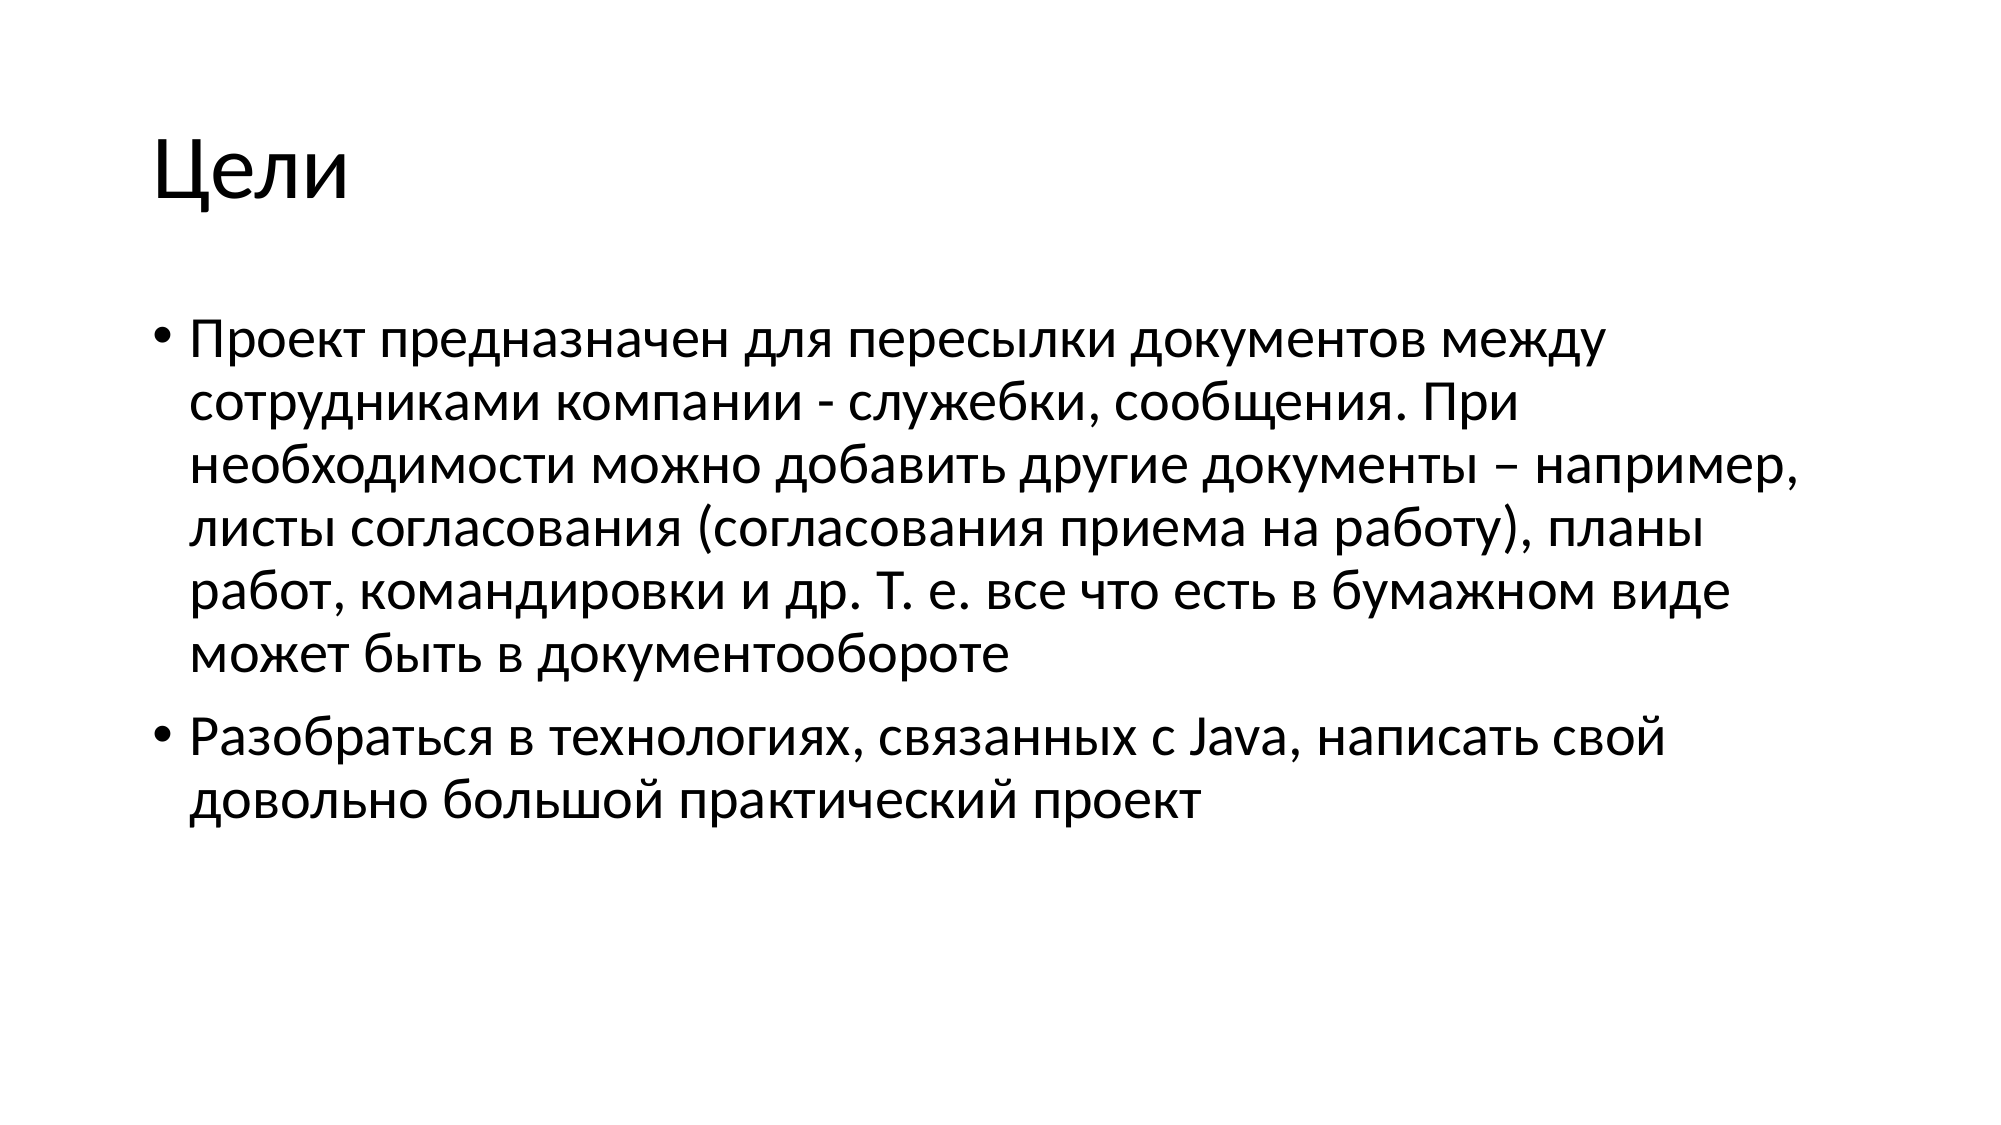

# Цели
Проект предназначен для пересылки документов между сотрудниками компании - служебки, сообщения. При необходимости можно добавить другие документы – например, листы согласования (согласования приема на работу), планы работ, командировки и др. Т. е. все что есть в бумажном виде может быть в документообороте
Разобраться в технологиях, связанных с Java, написать свой довольно большой практический проект